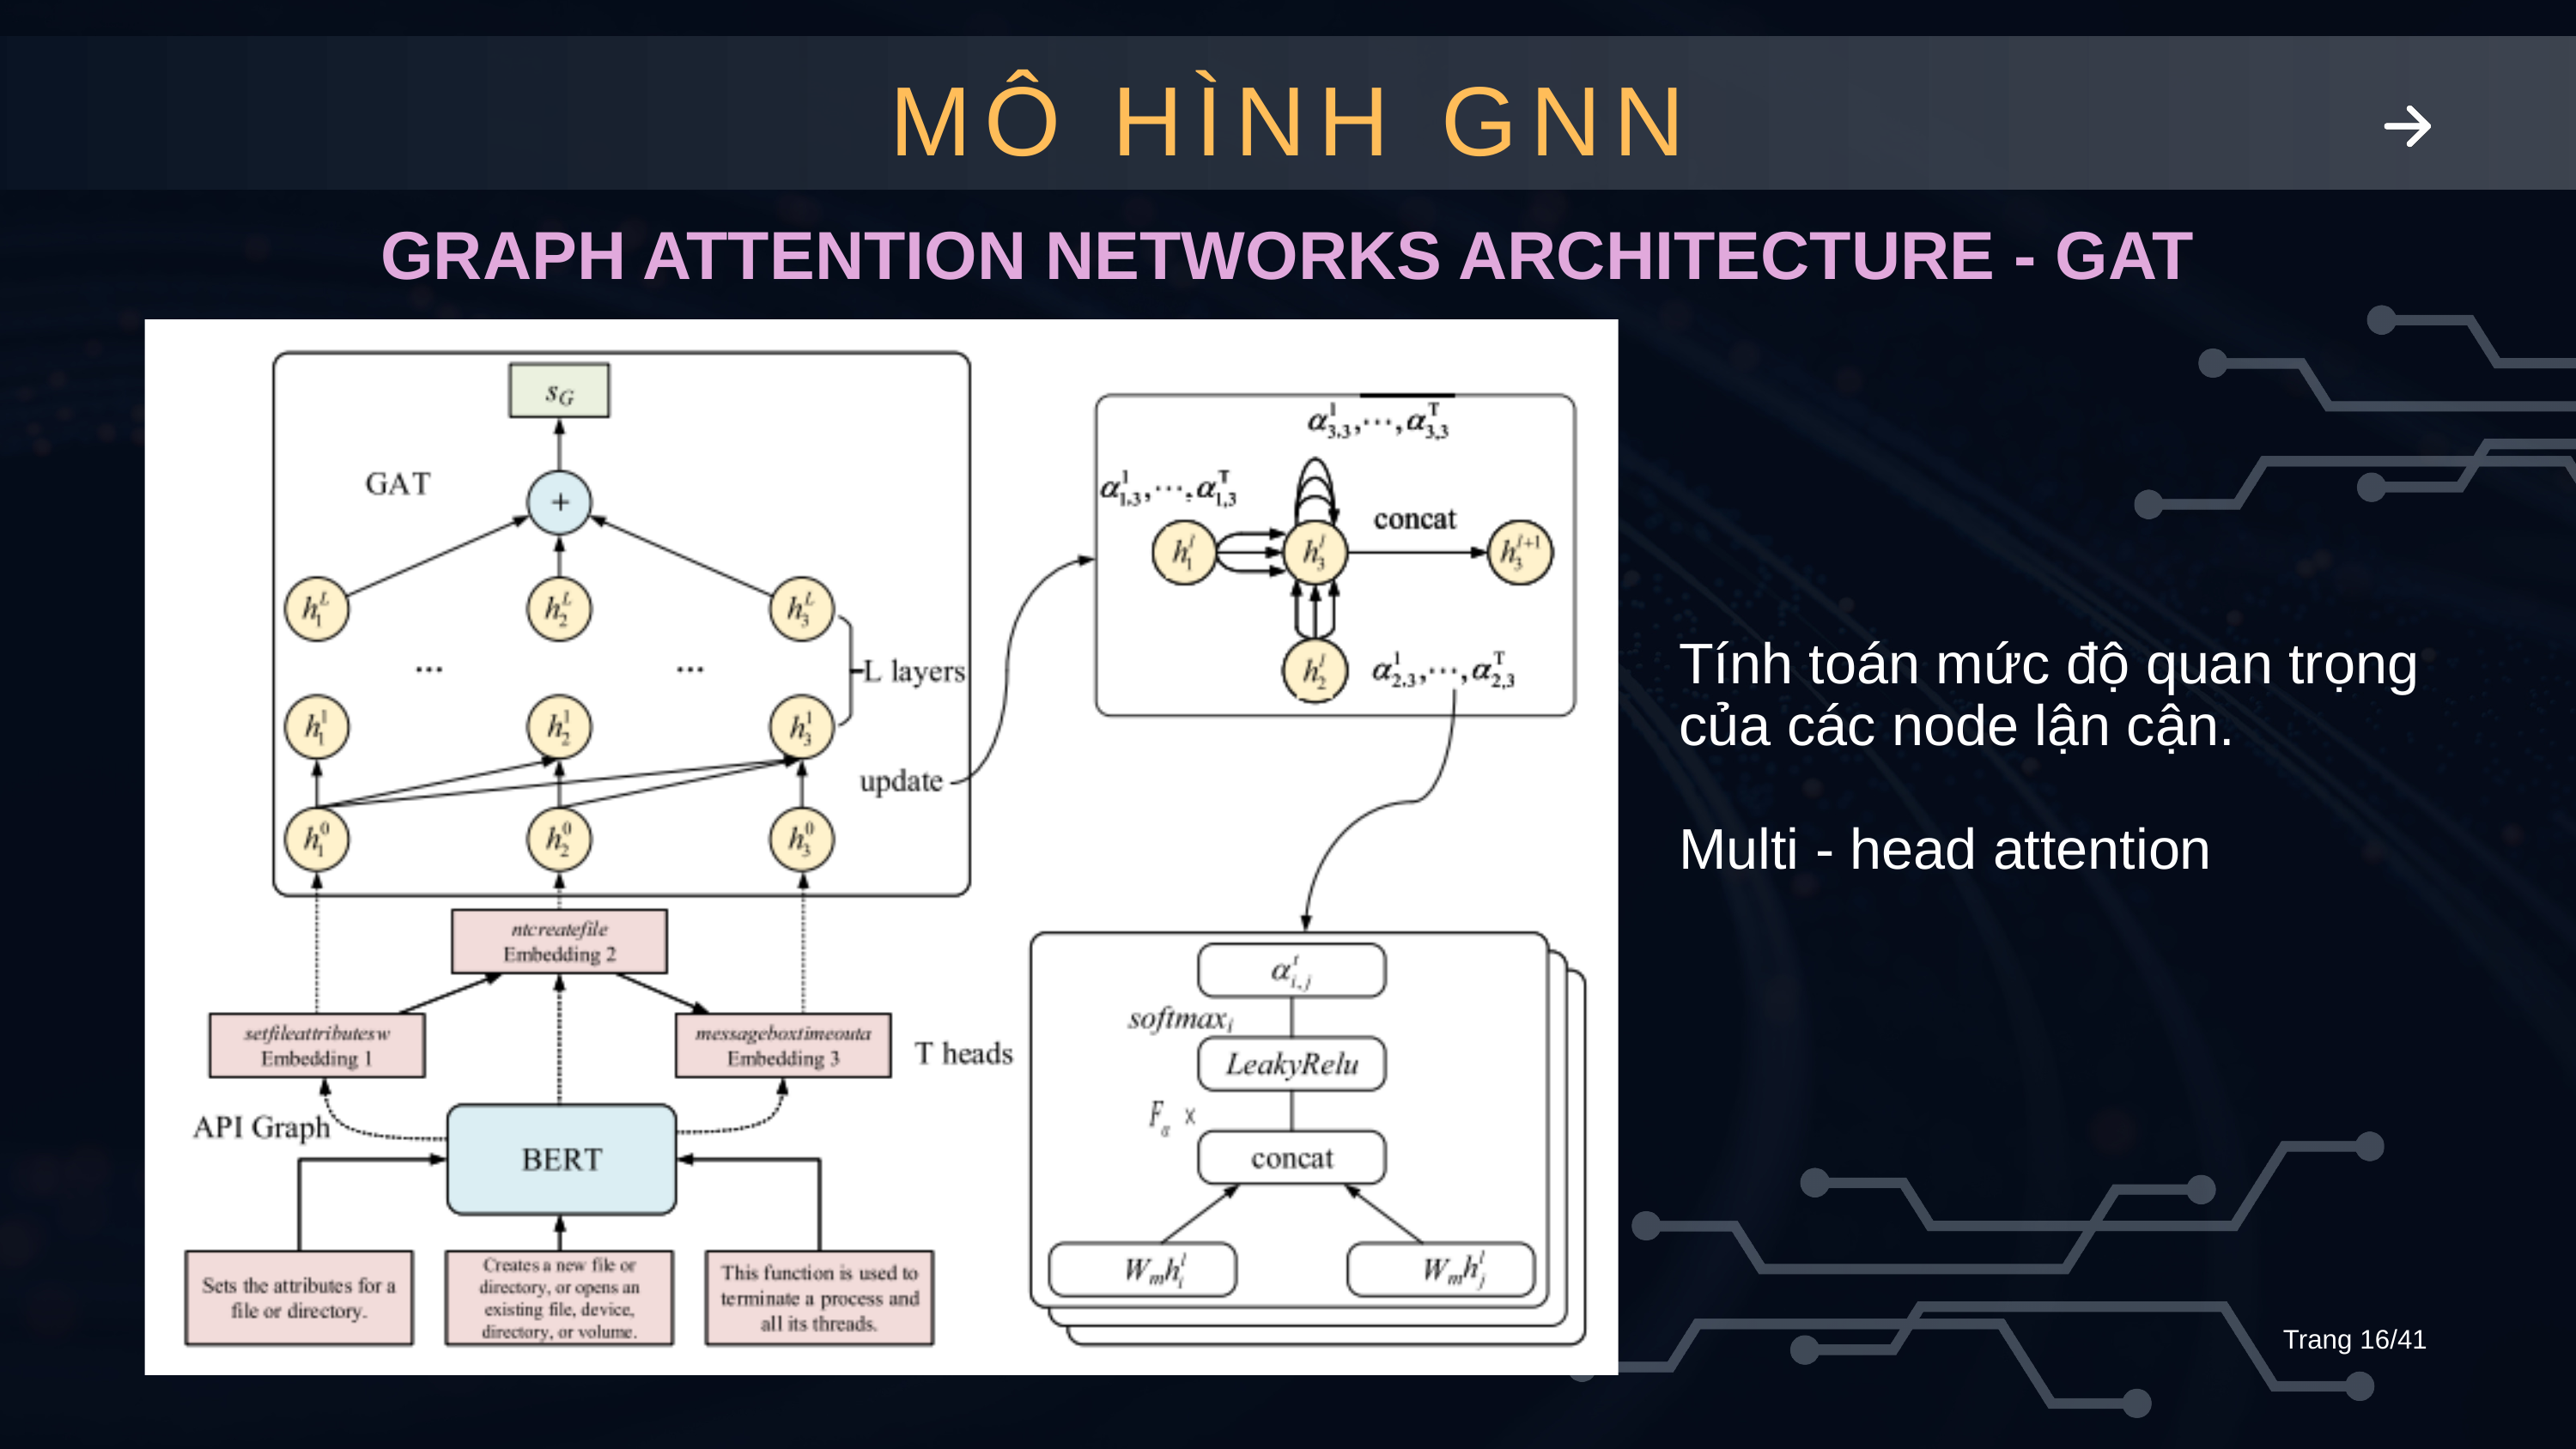

MÔ HÌNH GNN

GRAPH ATTENTION NETWORKS ARCHITECTURE - GAT

Tính toán mức độ quan trọng của các node lận cận.

Multi - head attention

Trang 16/41